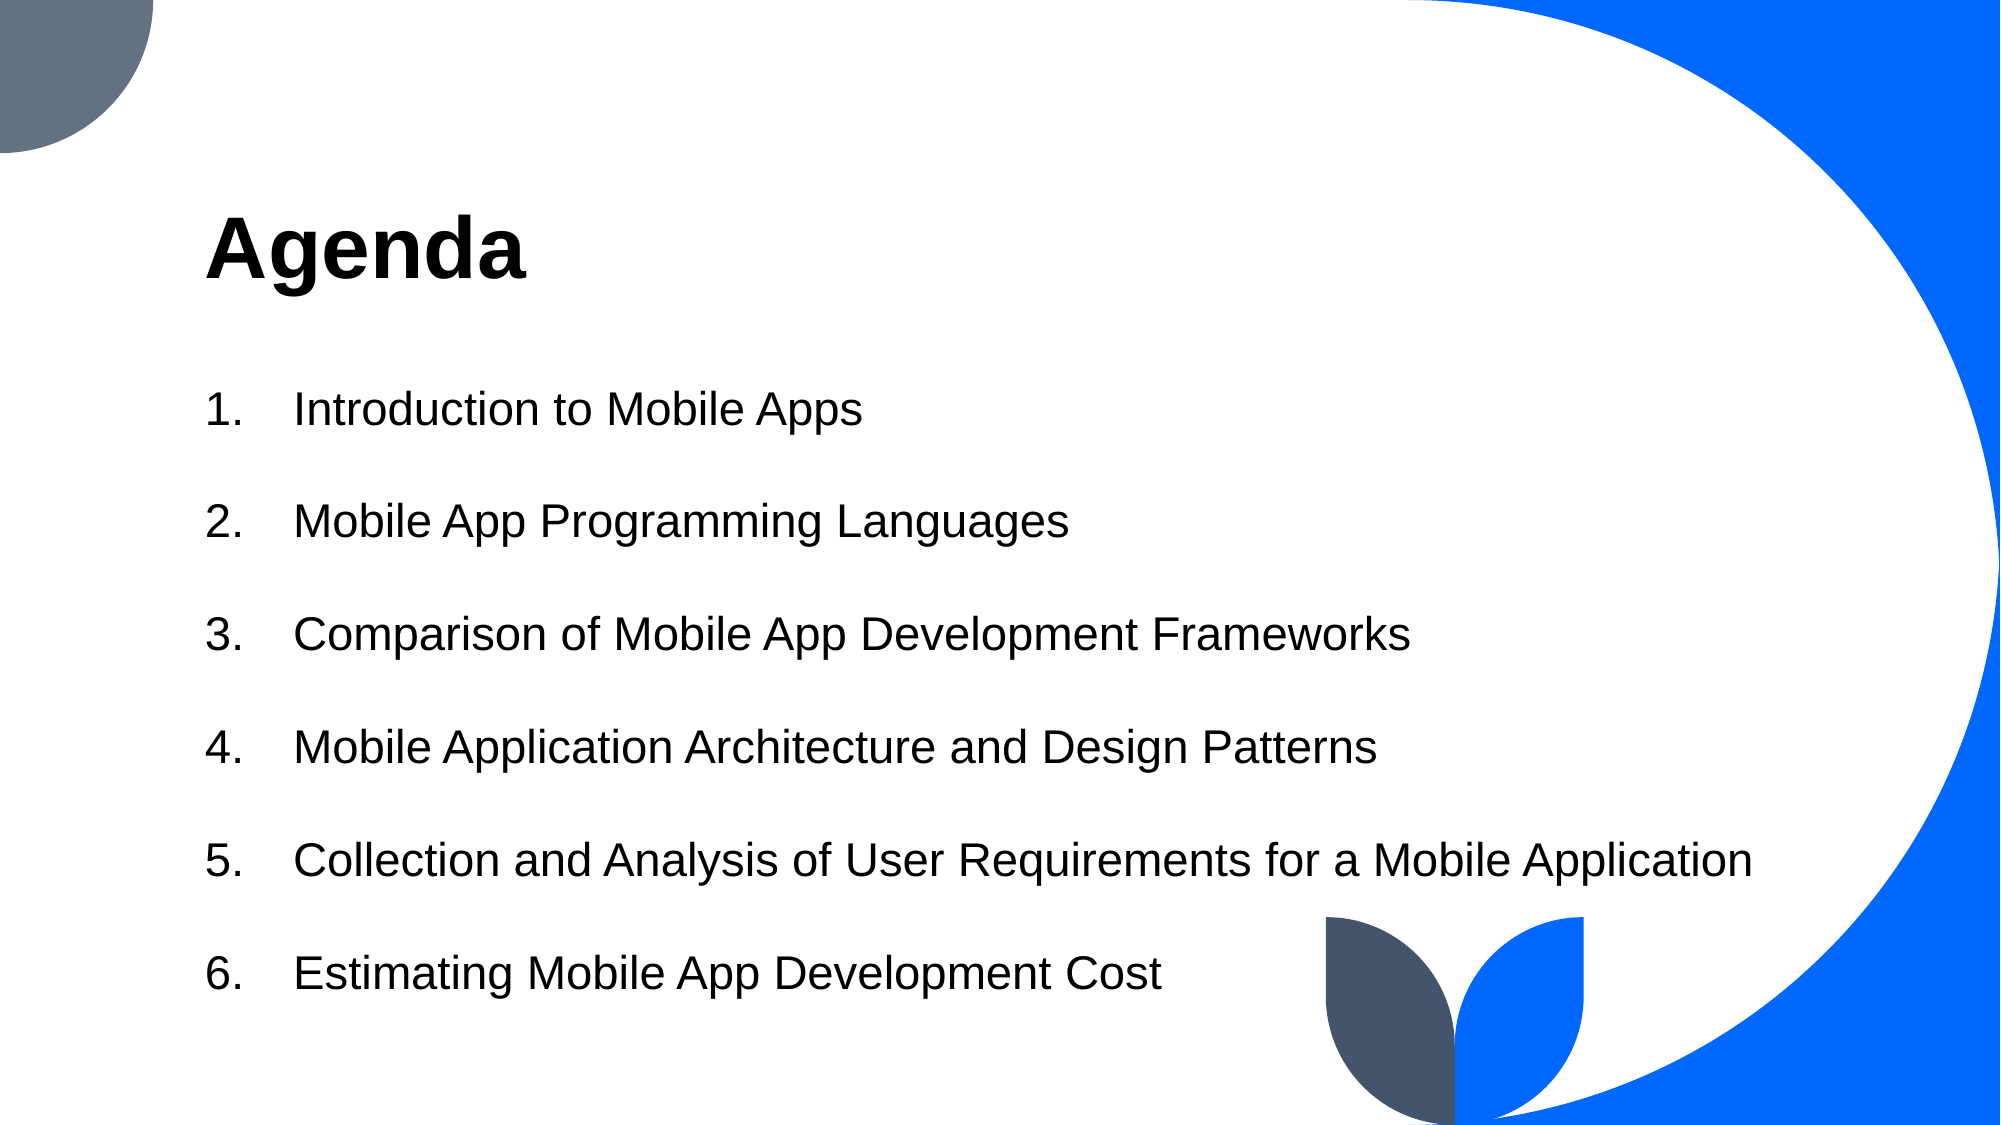

# Agenda
Introduction to Mobile Apps
Mobile App Programming Languages
Comparison of Mobile App Development Frameworks
Mobile Application Architecture and Design Patterns
Collection and Analysis of User Requirements for a Mobile Application
Estimating Mobile App Development Cost